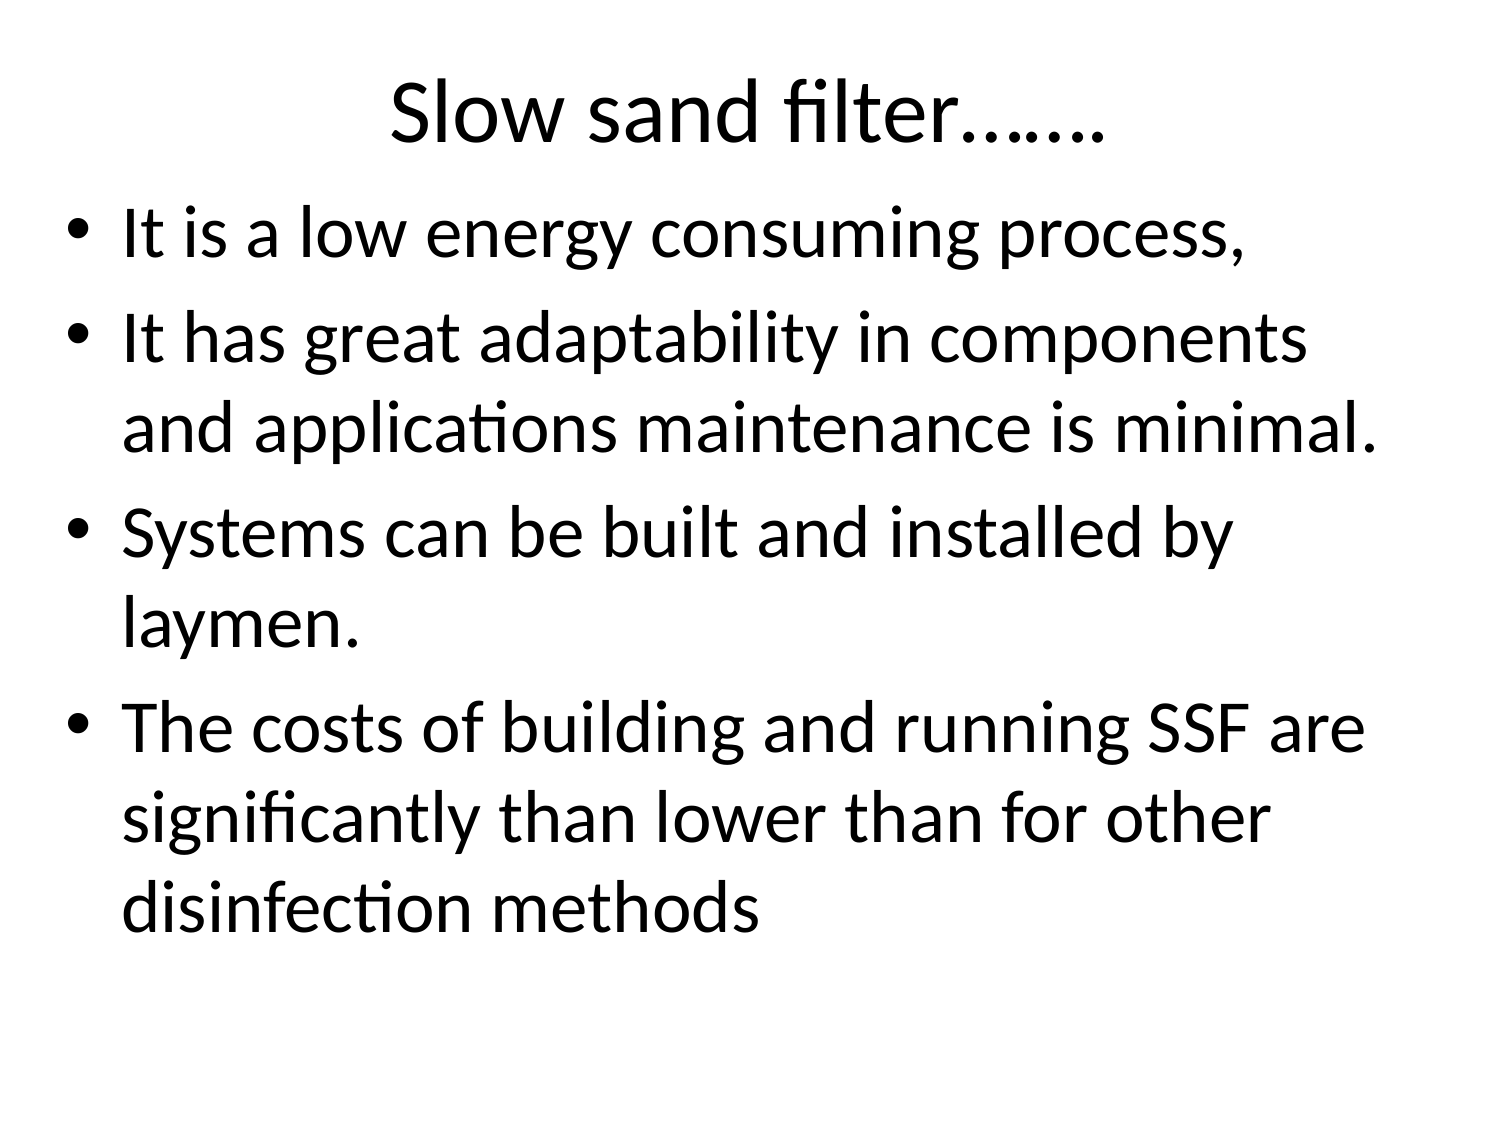

# Slow sand filter…….
It is a low energy consuming process,
It has great adaptability in components and applications maintenance is minimal.
Systems can be built and installed by laymen.
The costs of building and running SSF are significantly than lower than for other disinfection methods